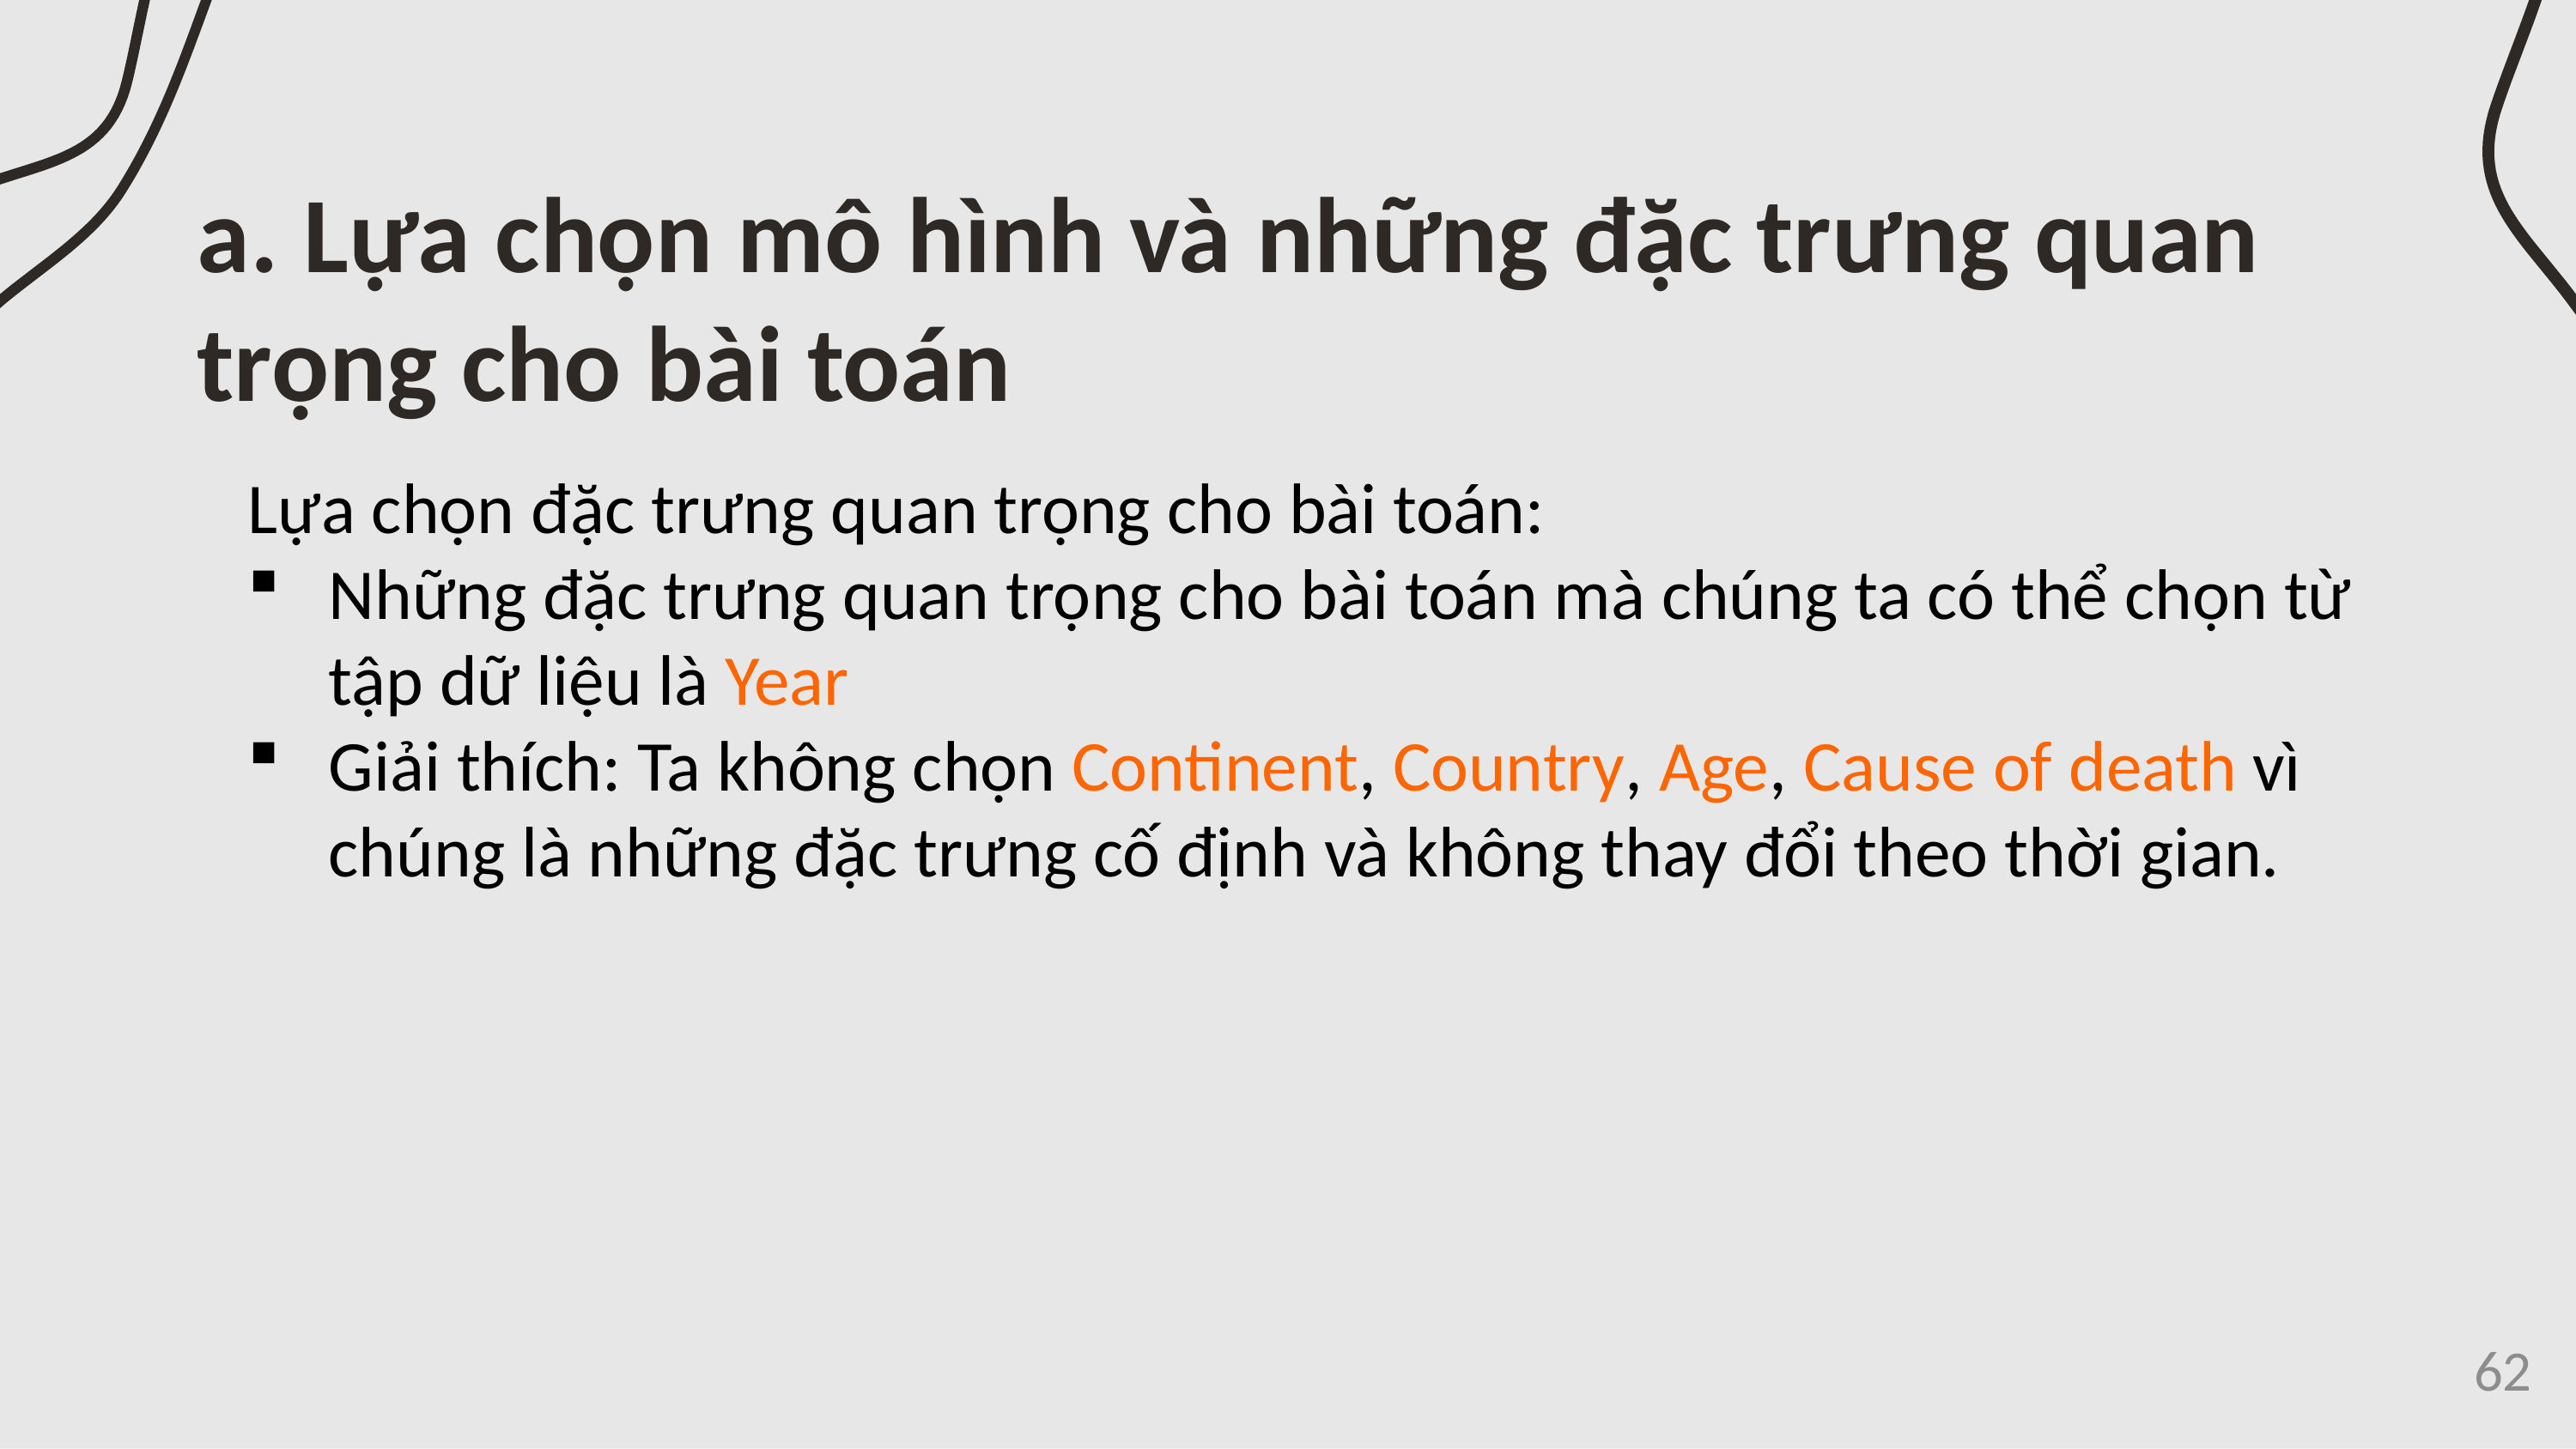

# a. Lựa chọn mô hình và những đặc trưng quan trọng cho bài toán
Lựa chọn đặc trưng quan trọng cho bài toán:
Những đặc trưng quan trọng cho bài toán mà chúng ta có thể chọn từ tập dữ liệu là Year
Giải thích: Ta không chọn Continent, Country, Age, Cause of death vì chúng là những đặc trưng cố định và không thay đổi theo thời gian.
62